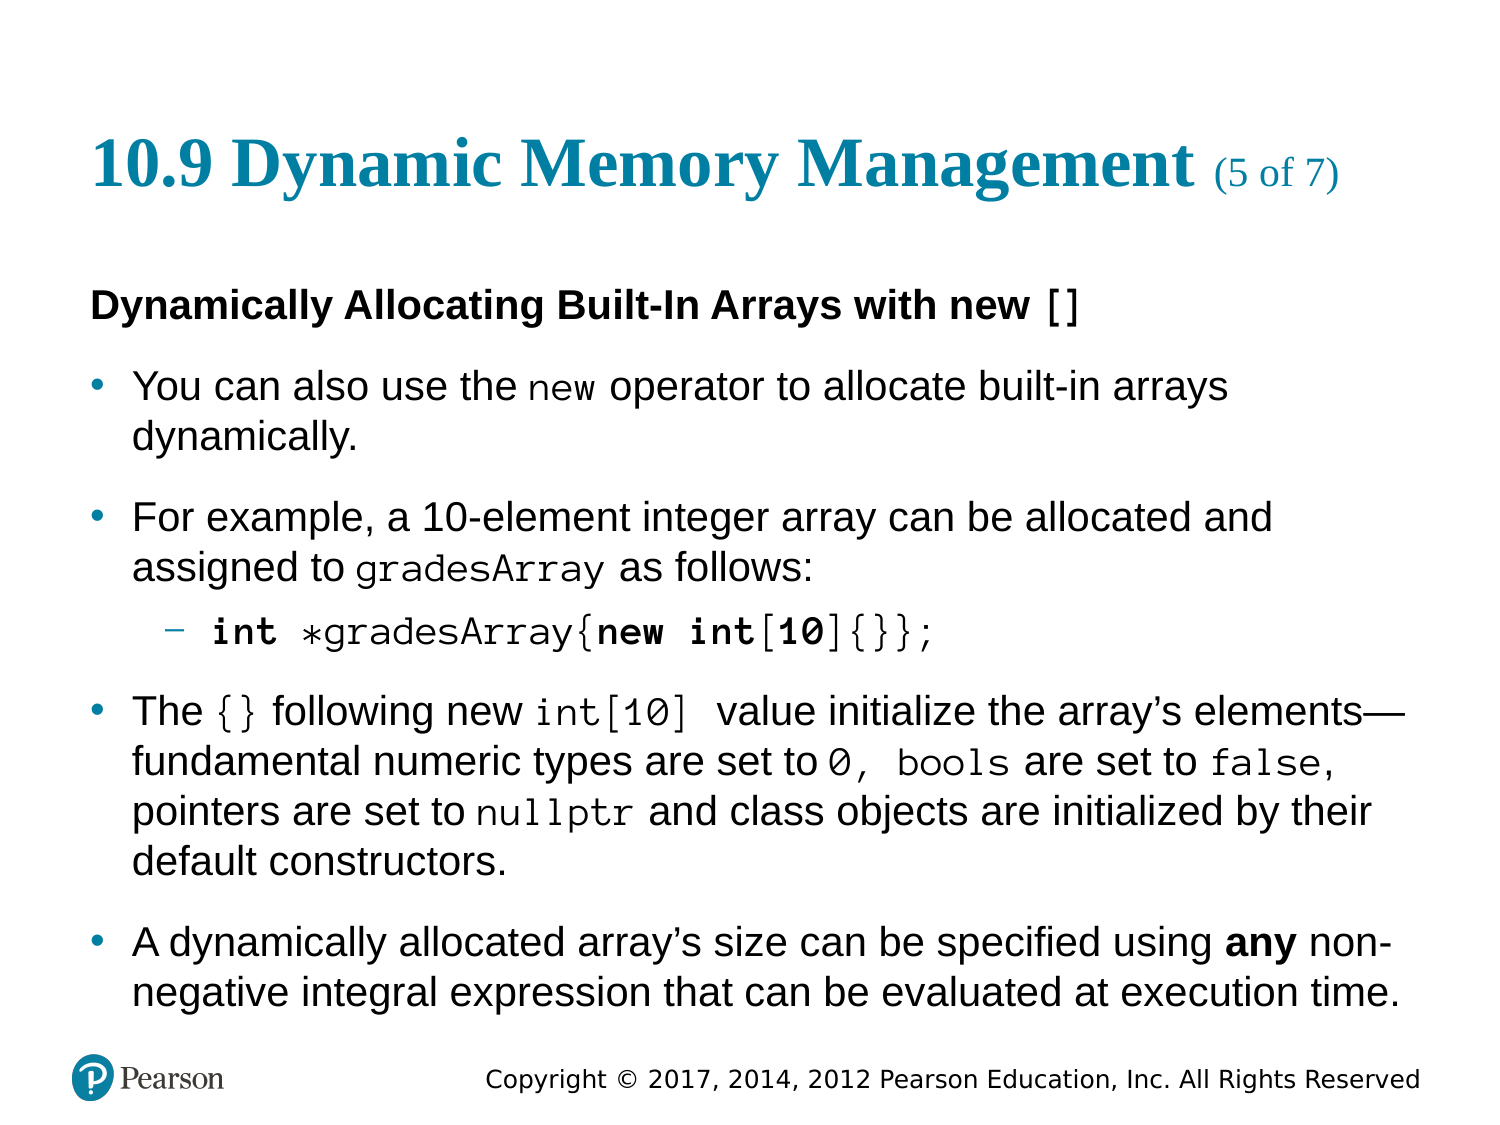

# 10.9 Dynamic Memory Management (5 of 7)
Dynamically Allocating Built-In Arrays with new []
You can also use the new operator to allocate built-in arrays dynamically.
For example, a 10-element integer array can be allocated and assigned to gradesArray as follows:
int *gradesArray{new int[10]{}};
The {} following new int[10] value initialize the array’s elements—fundamental numeric types are set to 0, bools are set to false, pointers are set to nullptr and class objects are initialized by their default constructors.
A dynamically allocated array’s size can be specified using any non-negative integral expression that can be evaluated at execution time.